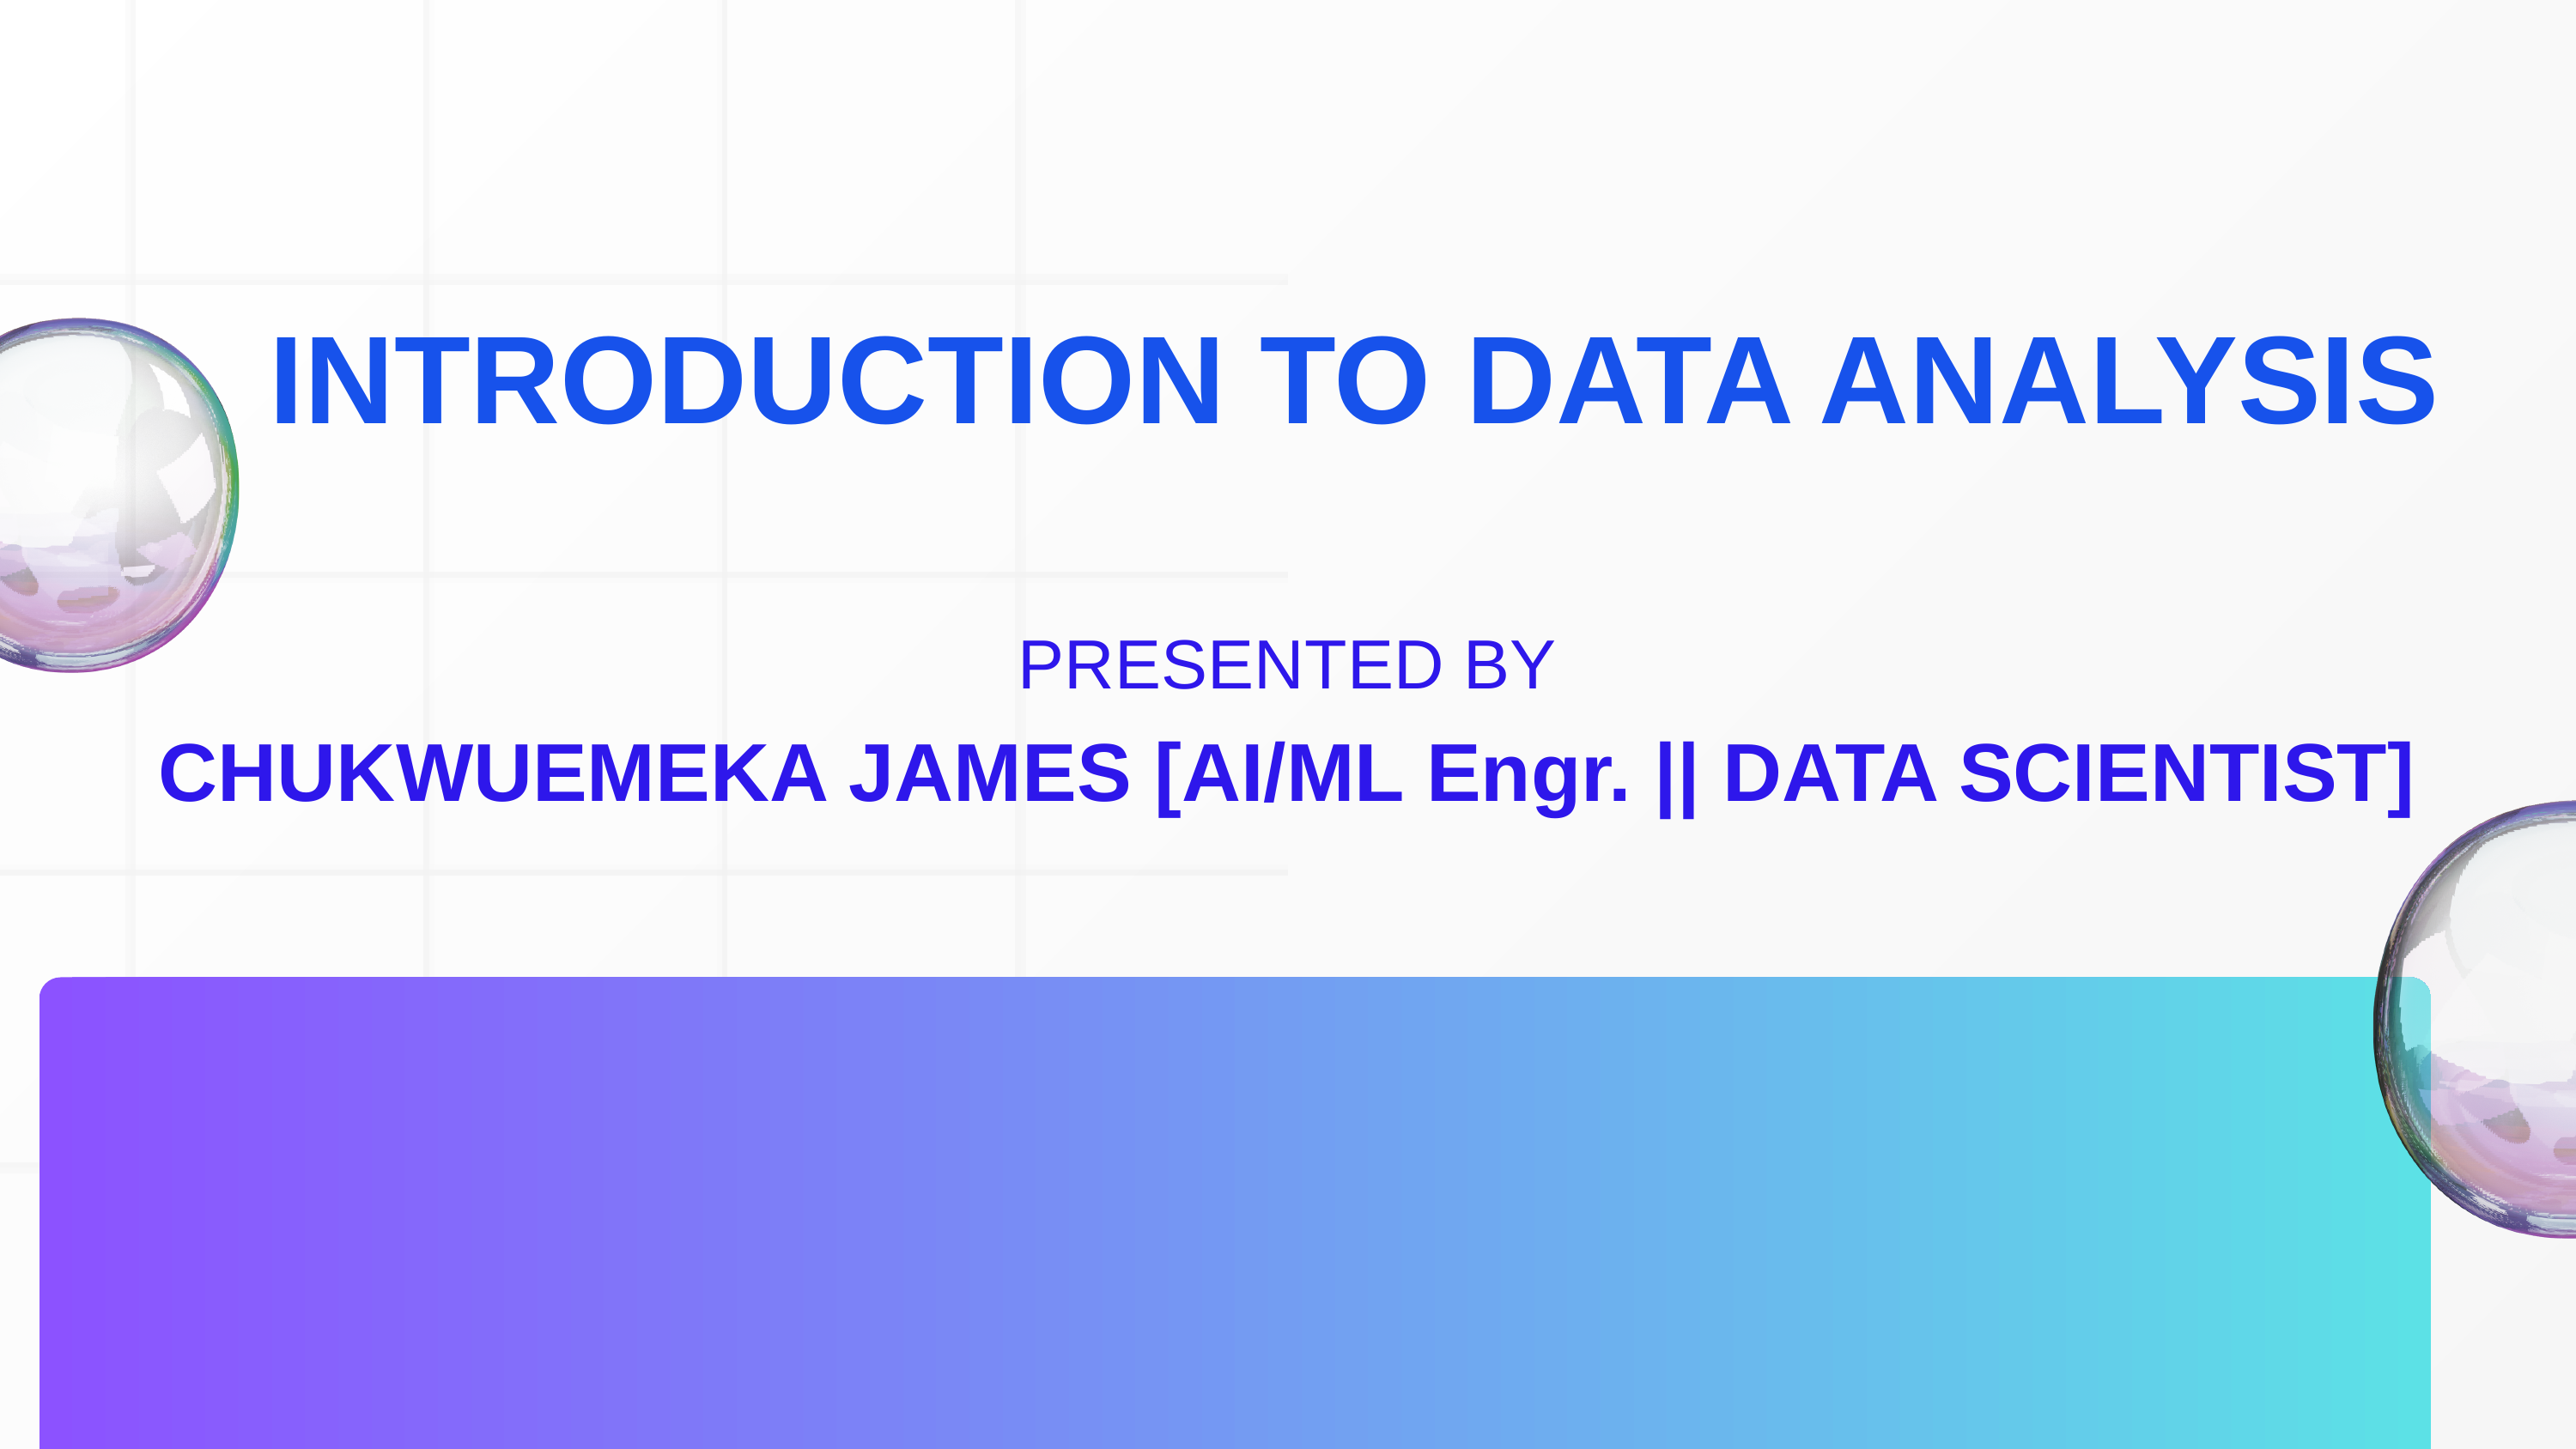

INTRODUCTION TO DATA ANALYSIS

PRESENTED BY
CHUKWUEMEKA JAMES [AI/ML Engr. || DATA SCIENTIST]